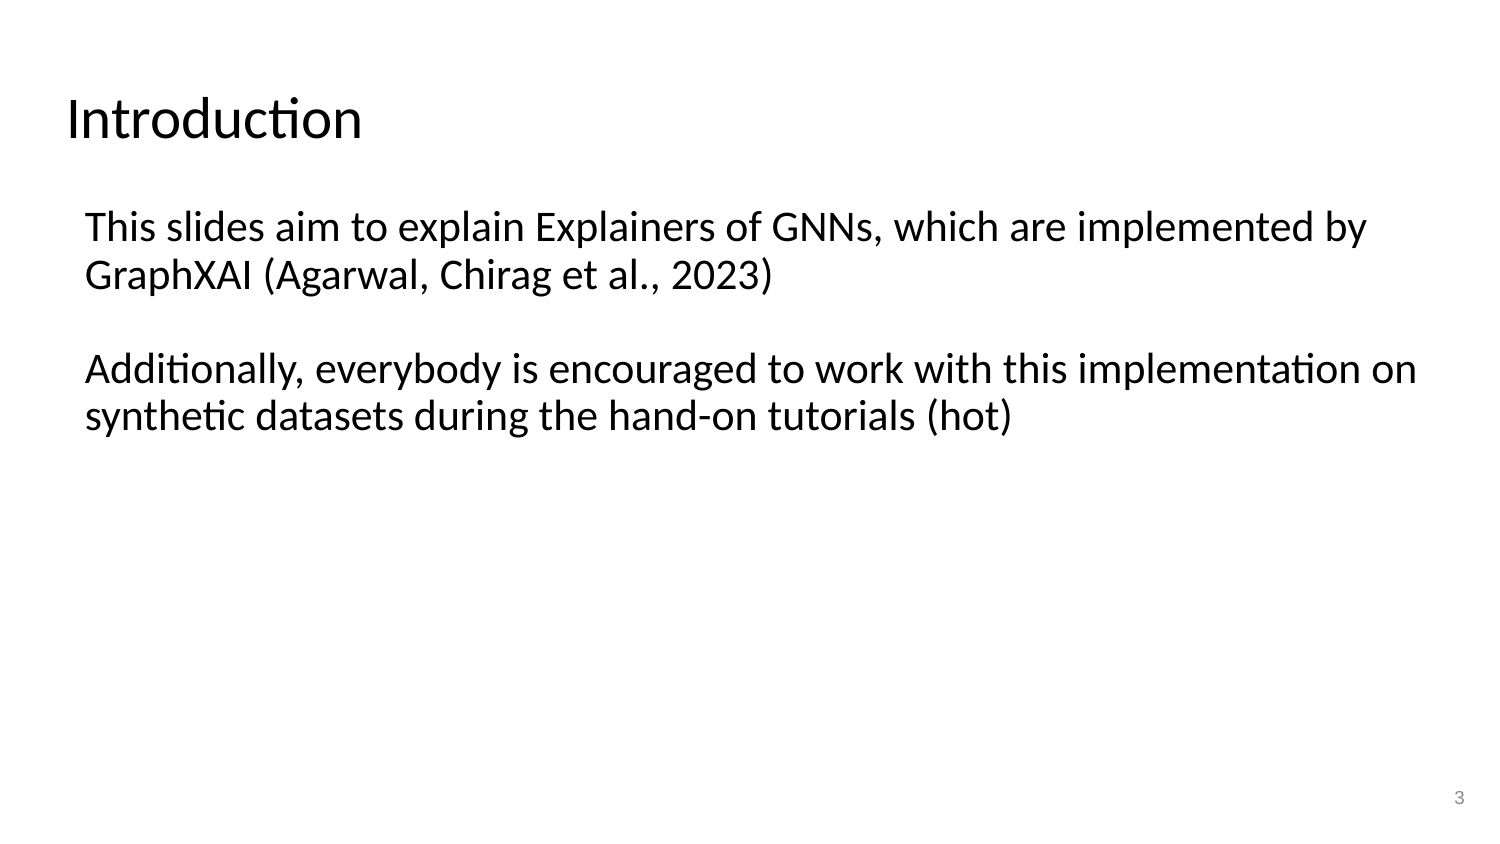

# Introduction
This slides aim to explain Explainers of GNNs, which are implemented by GraphXAI (Agarwal, Chirag et al., 2023)

Additionally, everybody is encouraged to work with this implementation on synthetic datasets during the hand-on tutorials (hot)
3